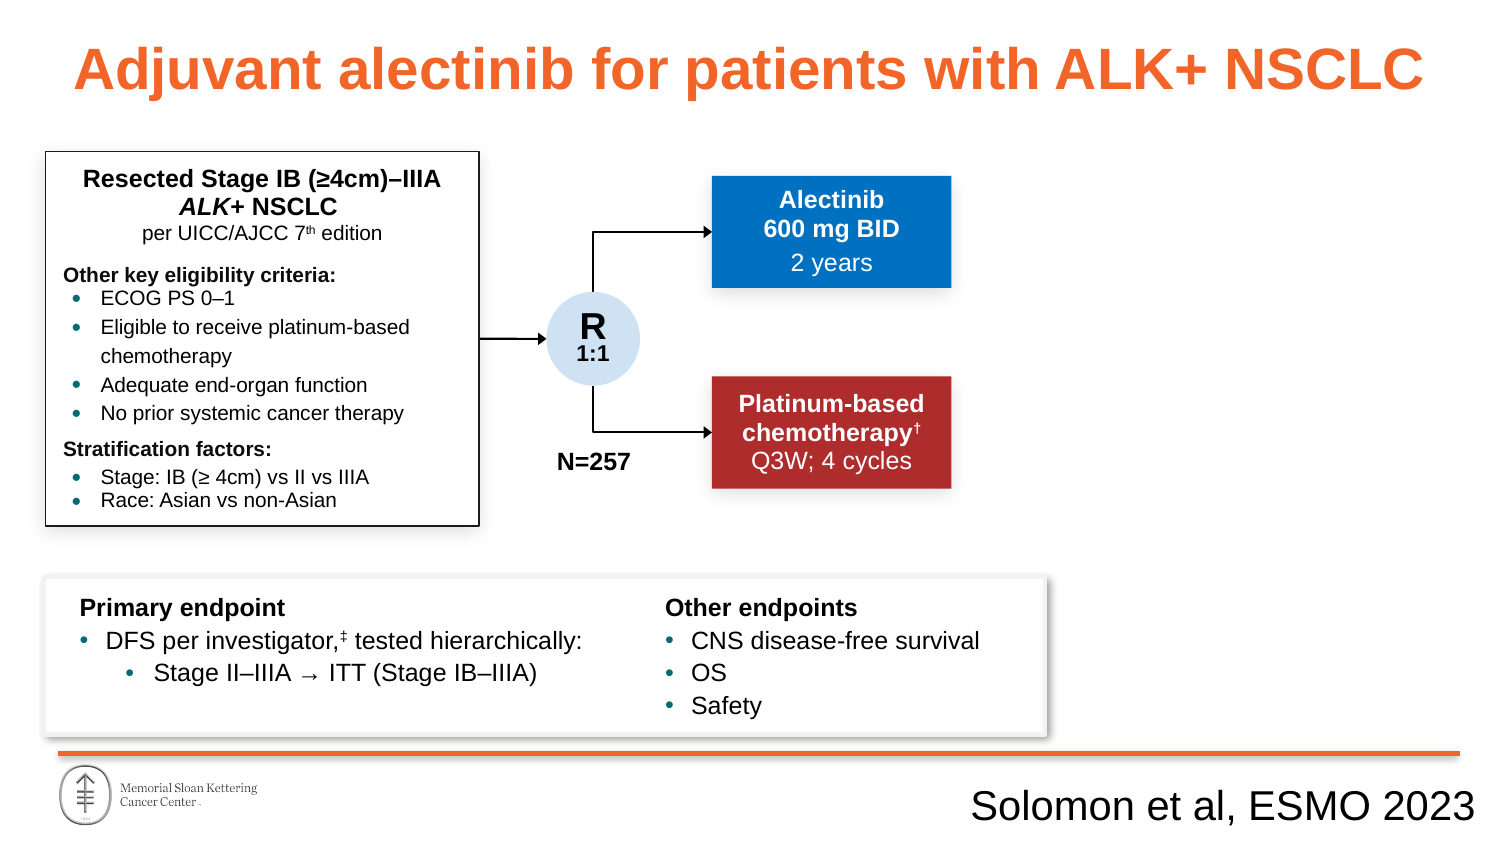

# Adjuvant alectinib for patients with ALK+ NSCLC
Resected Stage IB (≥4cm)–IIIA ALK+ NSCLC
per UICC/AJCC 7th edition
Other key eligibility criteria:
ECOG PS 0–1
Eligible to receive platinum-based chemotherapy
Adequate end-organ function
No prior systemic cancer therapy
Stratification factors:
Stage: IB (≥ 4cm) vs II vs IIIA
Race: Asian vs non-Asian
Alectinib
600 mg BID
2 years
R
1:1
Platinum-based chemotherapy†
Q3W; 4 cycles
N=257

Primary endpoint
DFS per investigator,‡ tested hierarchically:
Stage II–IIIA → ITT (Stage IB–IIIA)
Other endpoints
CNS disease-free survival
OS
Safety
Solomon et al, ESMO 2023